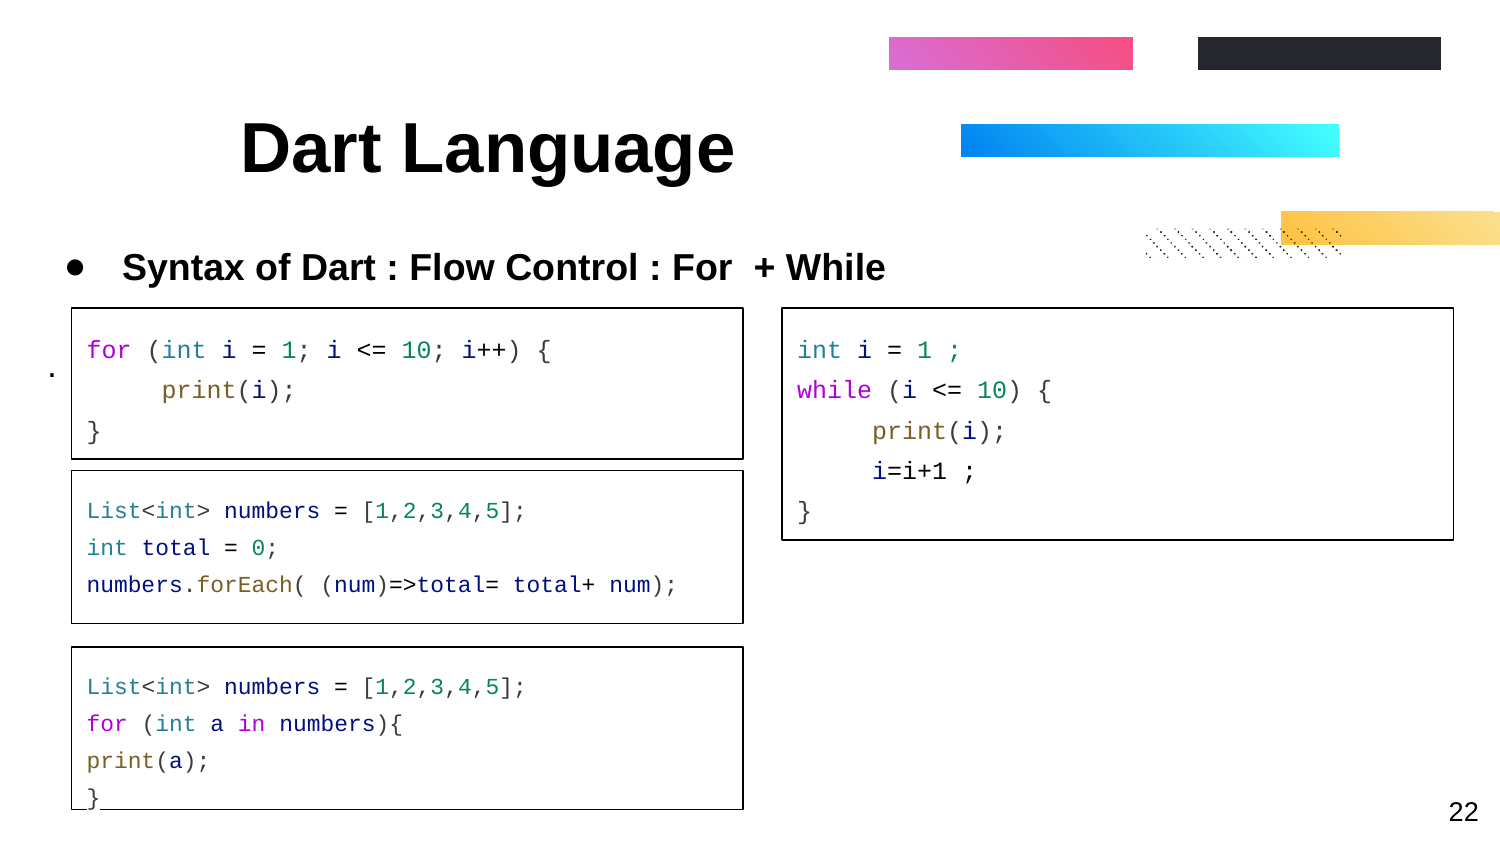

# Dart Language
Syntax of Dart : Flow Control : For  + While
.
for (int i = 1; i <= 10; i++) {
print(i);
}
int i = 1 ;
while (i <= 10) {
print(i);
     i=i+1 ;
}
List<int> numbers = [1,2,3,4,5];
int total = 0;
numbers.forEach( (num)=>total= total+ num);

List<int> numbers = [1,2,3,4,5];
for (int a in numbers){
print(a);
}

22